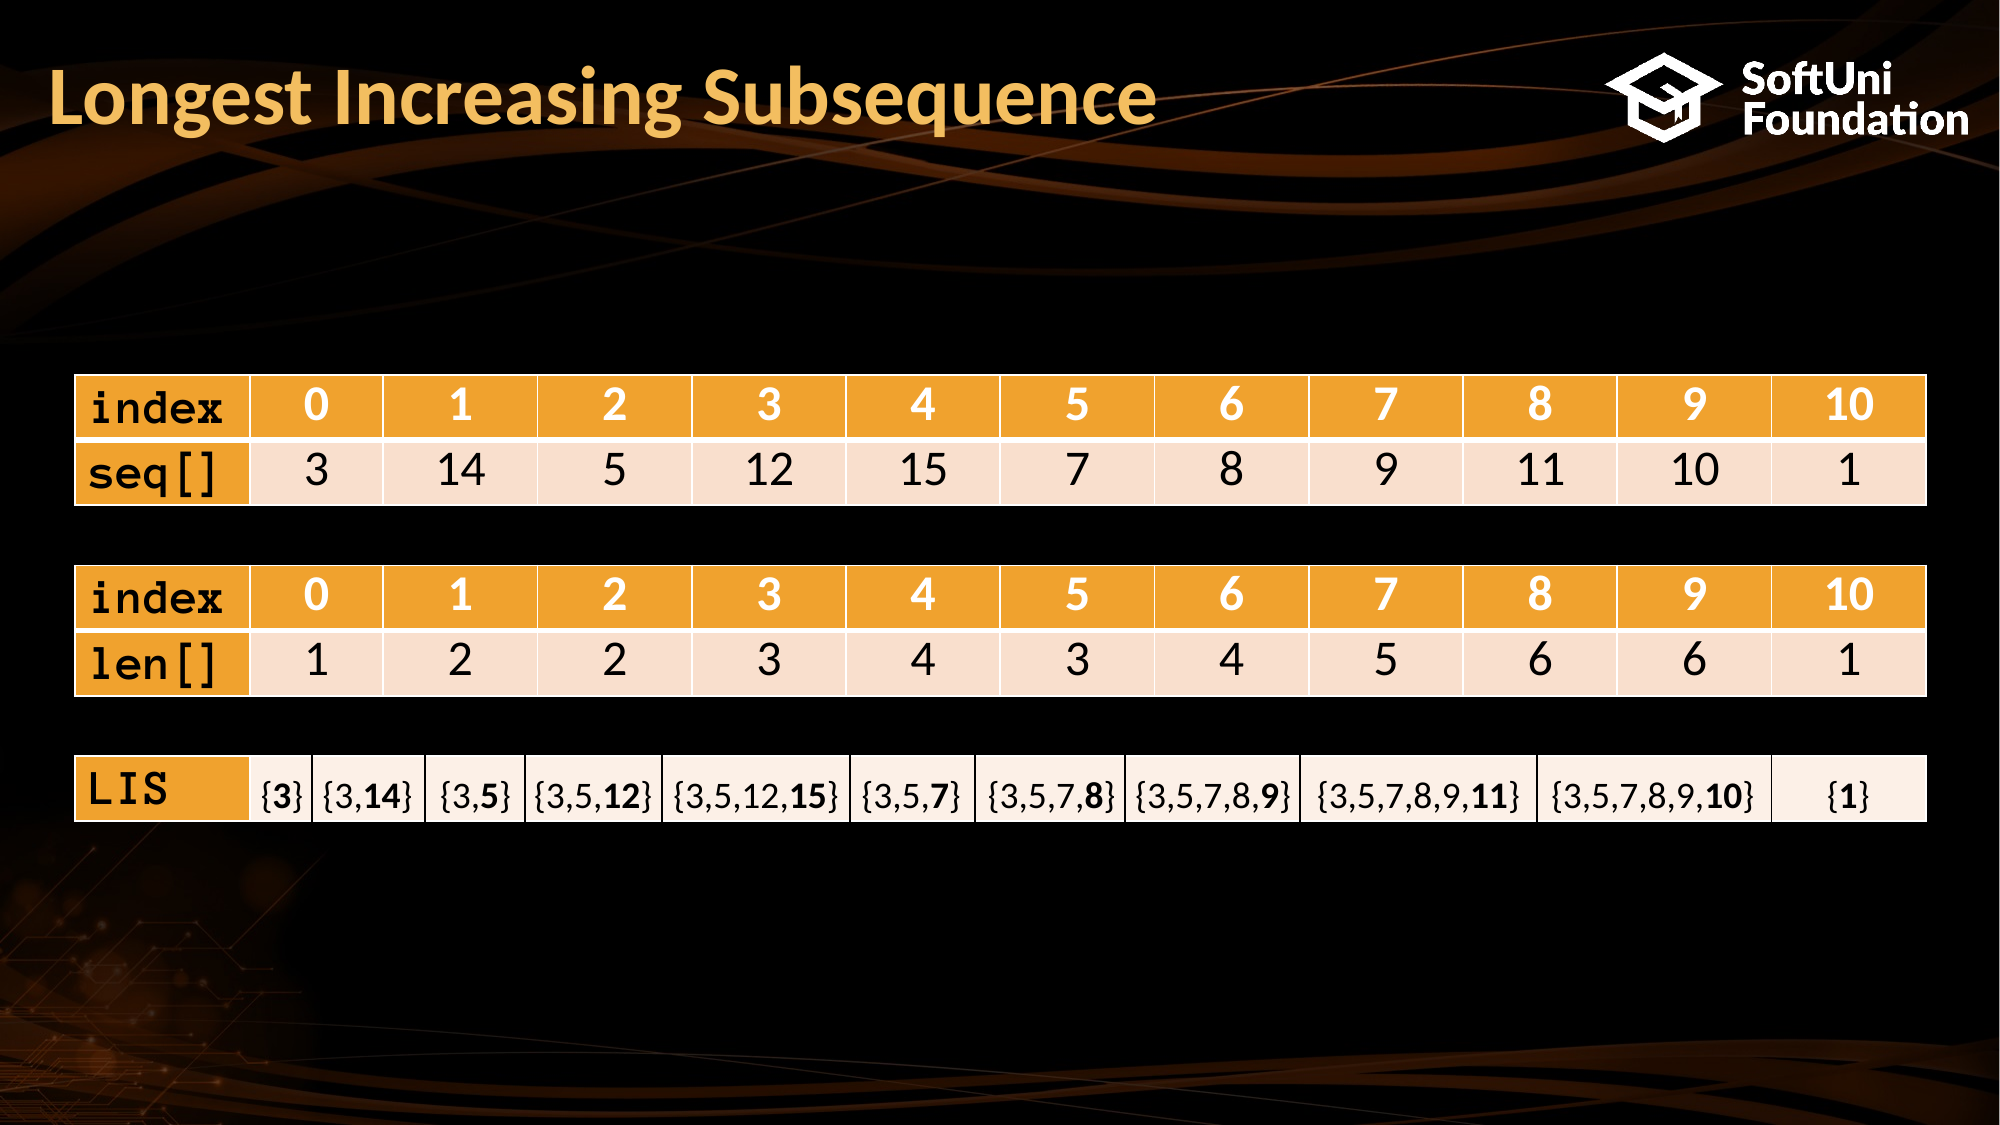

# Longest Increasing Subsequence
| index | 0 | 1 | 2 | 3 | 4 | 5 | 6 | 7 | 8 | 9 | 10 |
| --- | --- | --- | --- | --- | --- | --- | --- | --- | --- | --- | --- |
| seq[] | 3 | 14 | 5 | 12 | 15 | 7 | 8 | 9 | 11 | 10 | 1 |
| index | 0 | 1 | 2 | 3 | 4 | 5 | 6 | 7 | 8 | 9 | 10 |
| --- | --- | --- | --- | --- | --- | --- | --- | --- | --- | --- | --- |
| len[] | 1 | 2 | 2 | 3 | 4 | 3 | 4 | 5 | 6 | 6 | 1 |
| LIS |  |  |  |  |  |  |  |  |  |  |  |
| --- | --- | --- | --- | --- | --- | --- | --- | --- | --- | --- | --- |
{3,14}
{3,5}
{3,5,12}
{3,5,12,15}
{3,5,7}
{3,5,7,8}
{3,5,7,8,9}
{3,5,7,8,9,11}
{3,5,7,8,9,10}
{1}
{3}